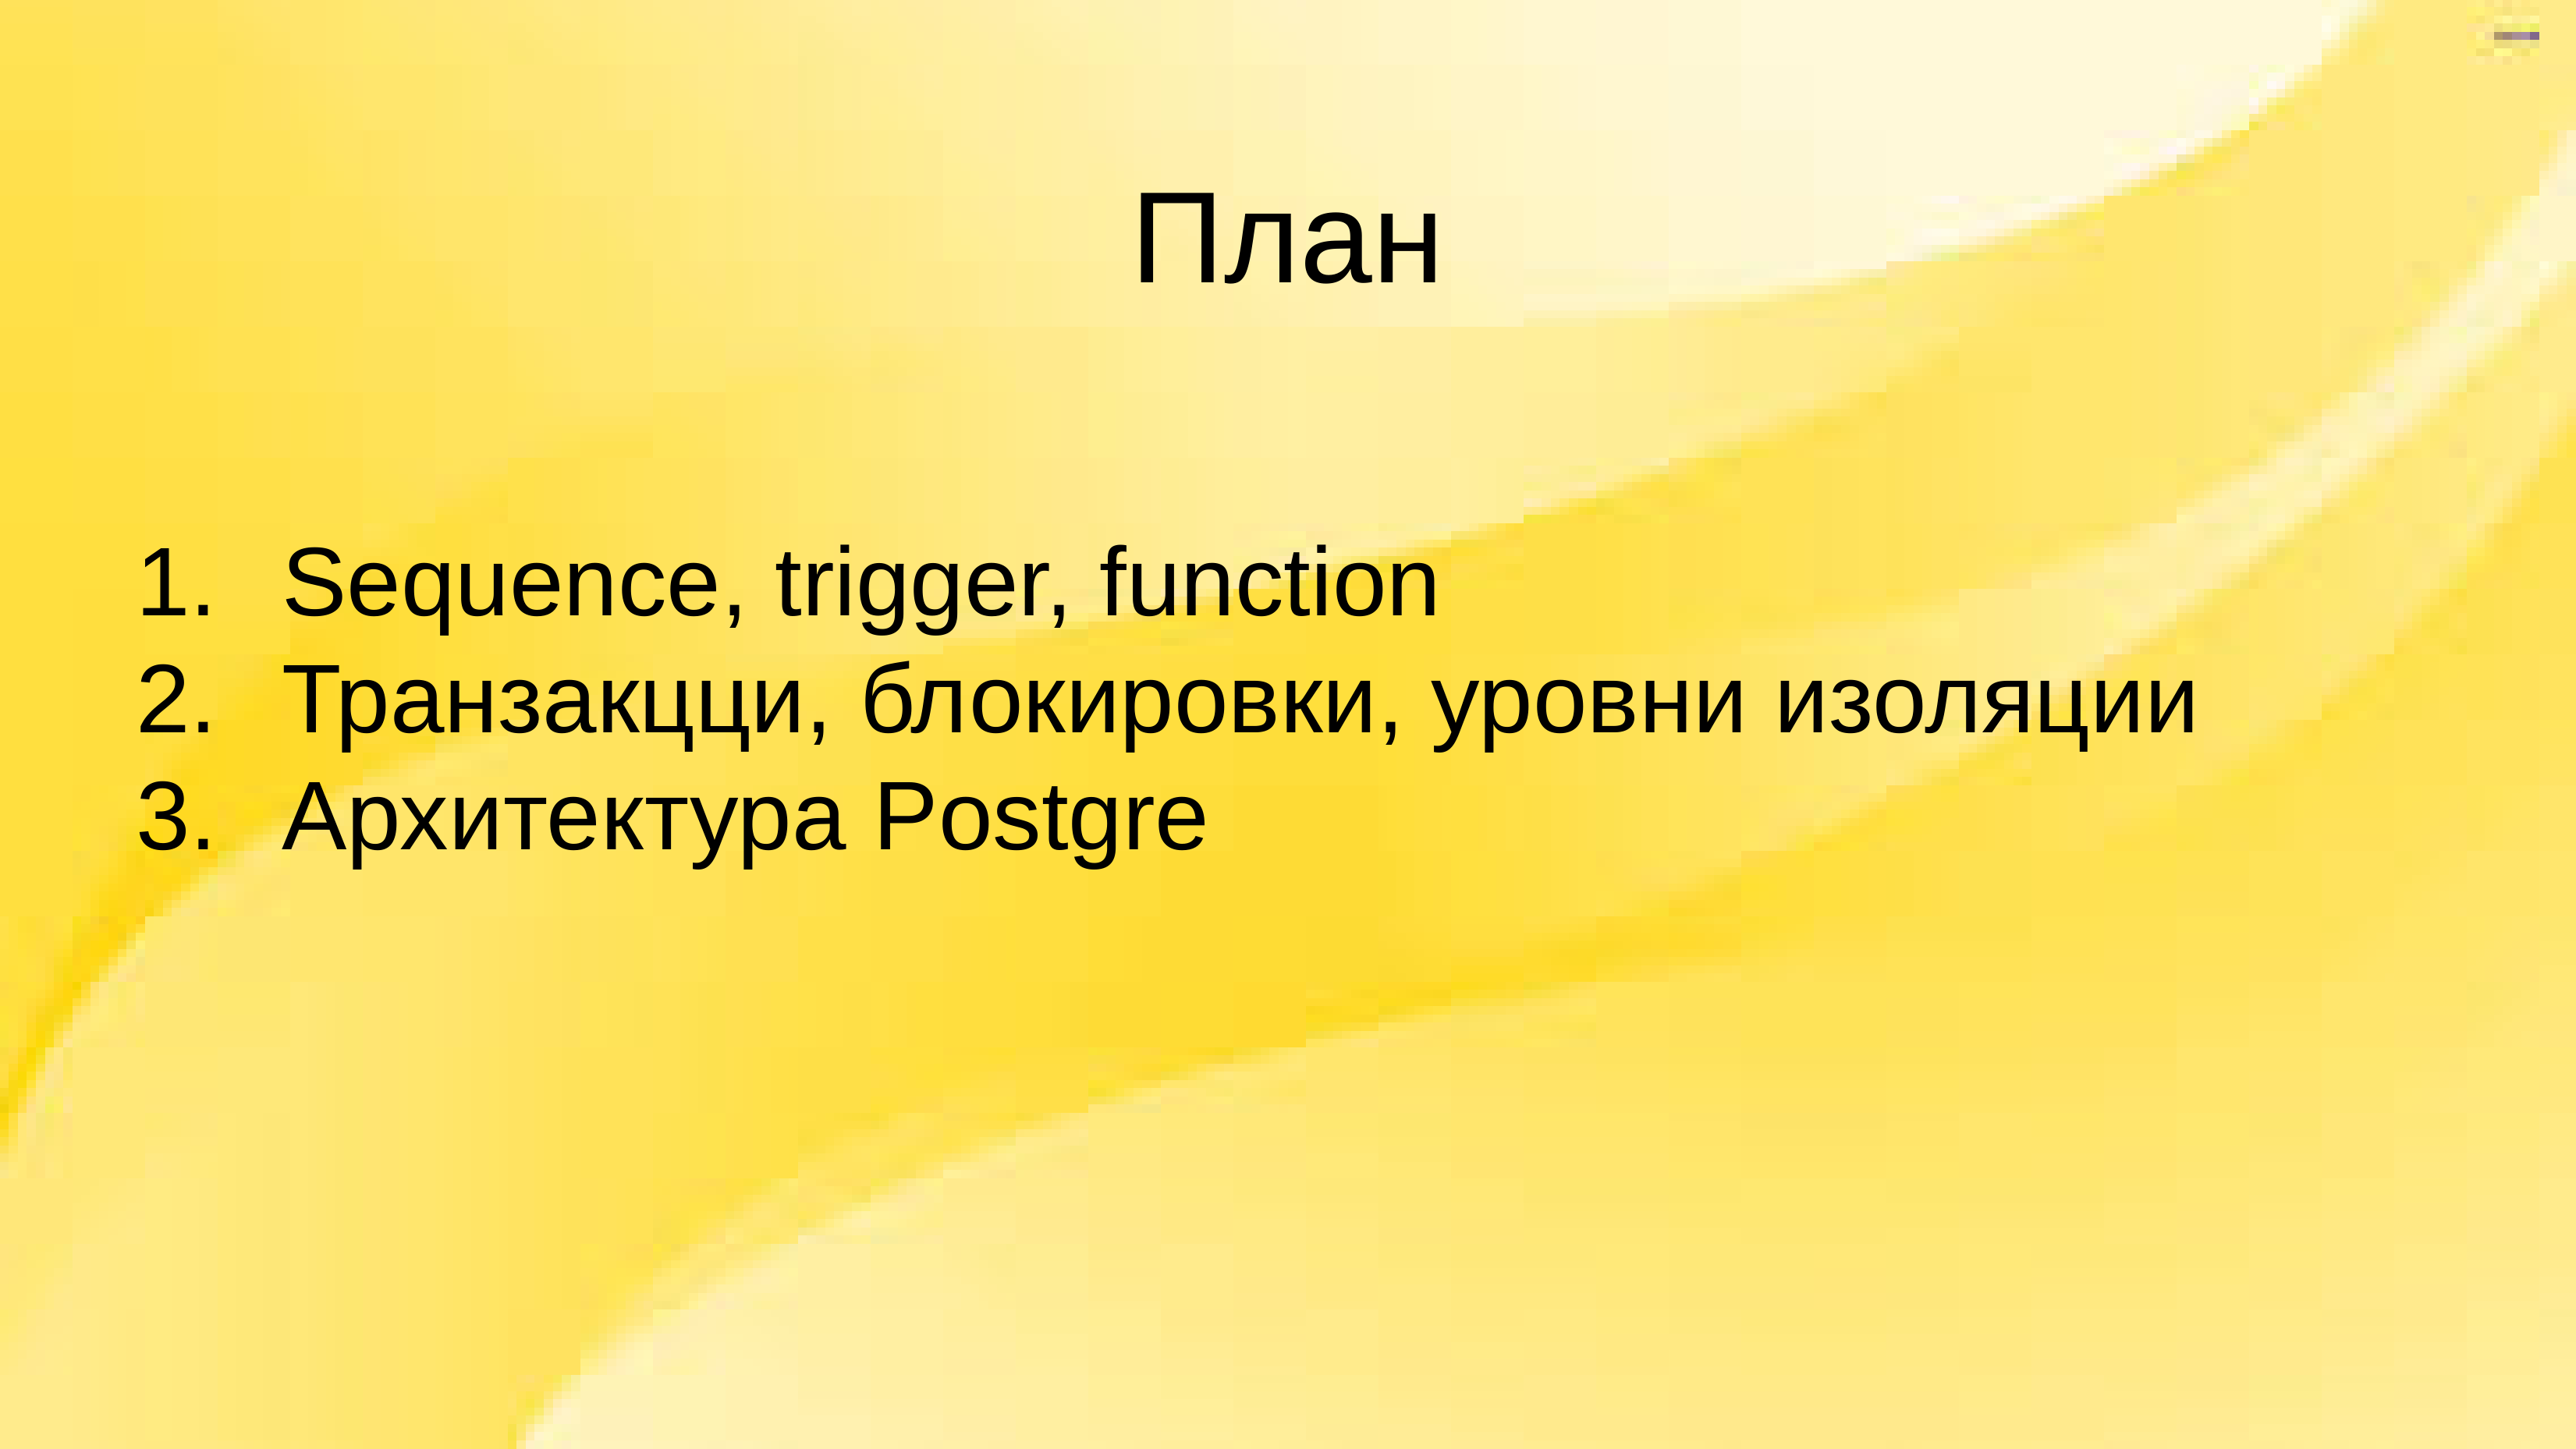

План
Sequence, trigger, function
Транзакцци, блокировки, уровни изоляции
Архитектура Postgre